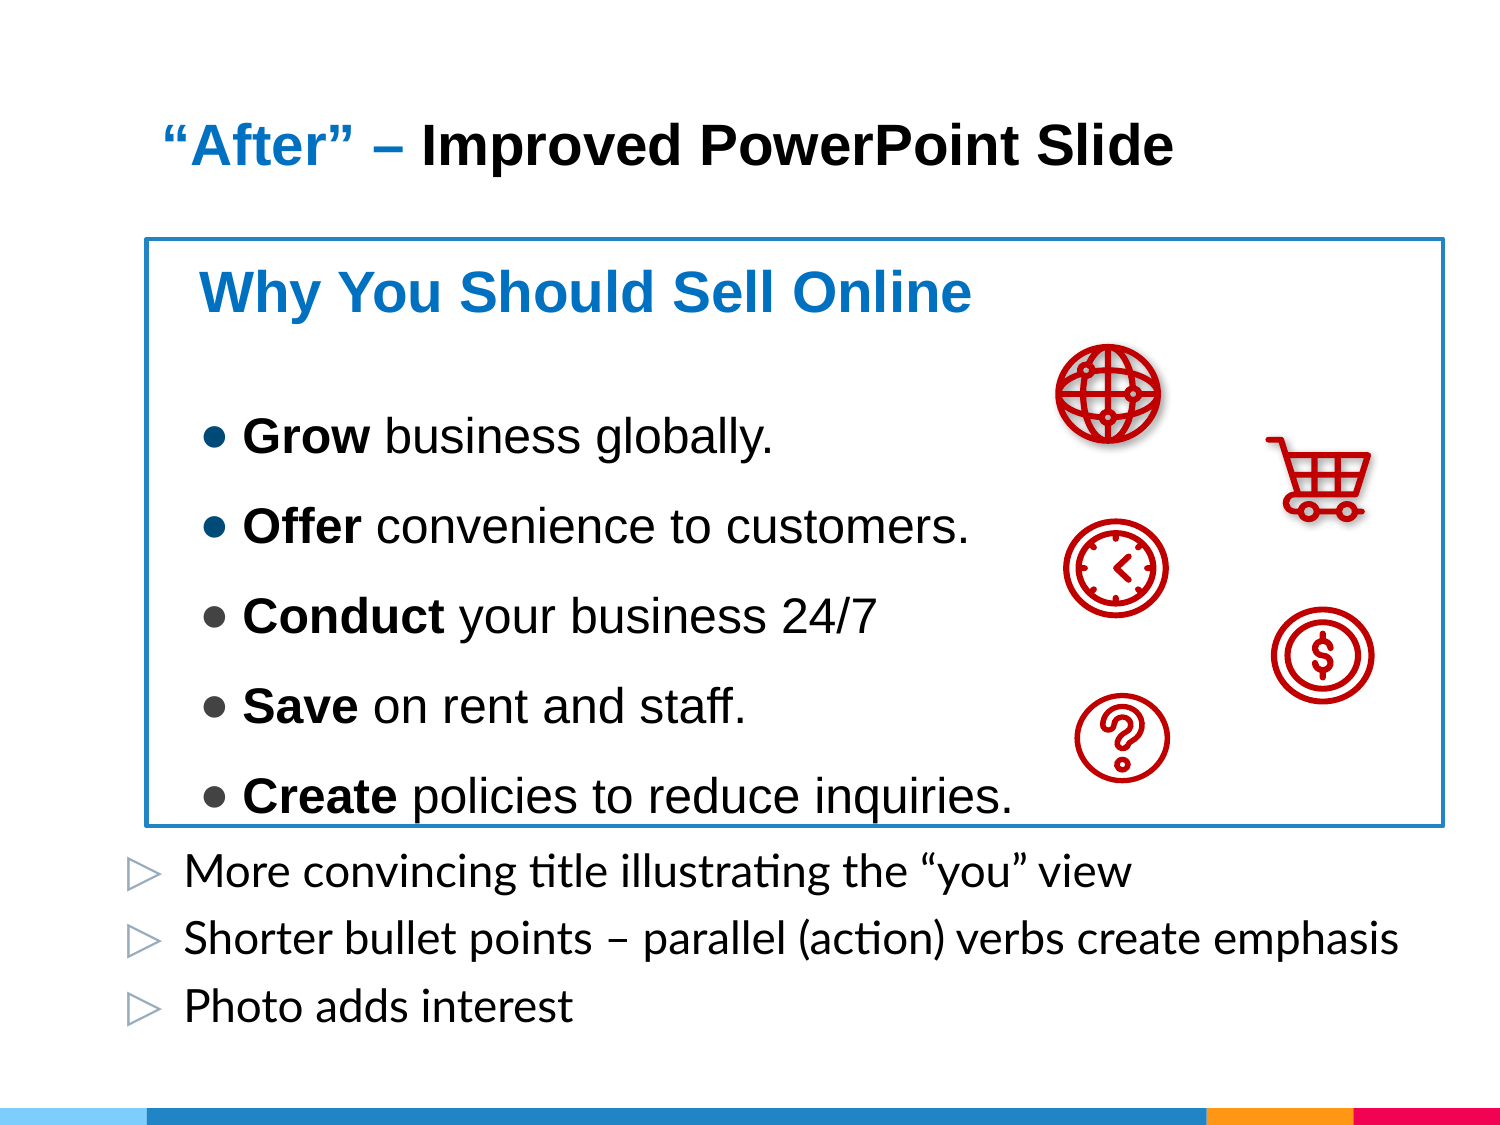

# “After” – Improved PowerPoint Slide
Why You Should Sell Online

Grow business globally.
Offer convenience to customers.
Conduct your business 24/7
Save on rent and staff.
Create policies to reduce inquiries.

More convincing title illustrating the “you” view
Shorter bullet points – parallel (action) verbs create emphasis
Photo adds interest